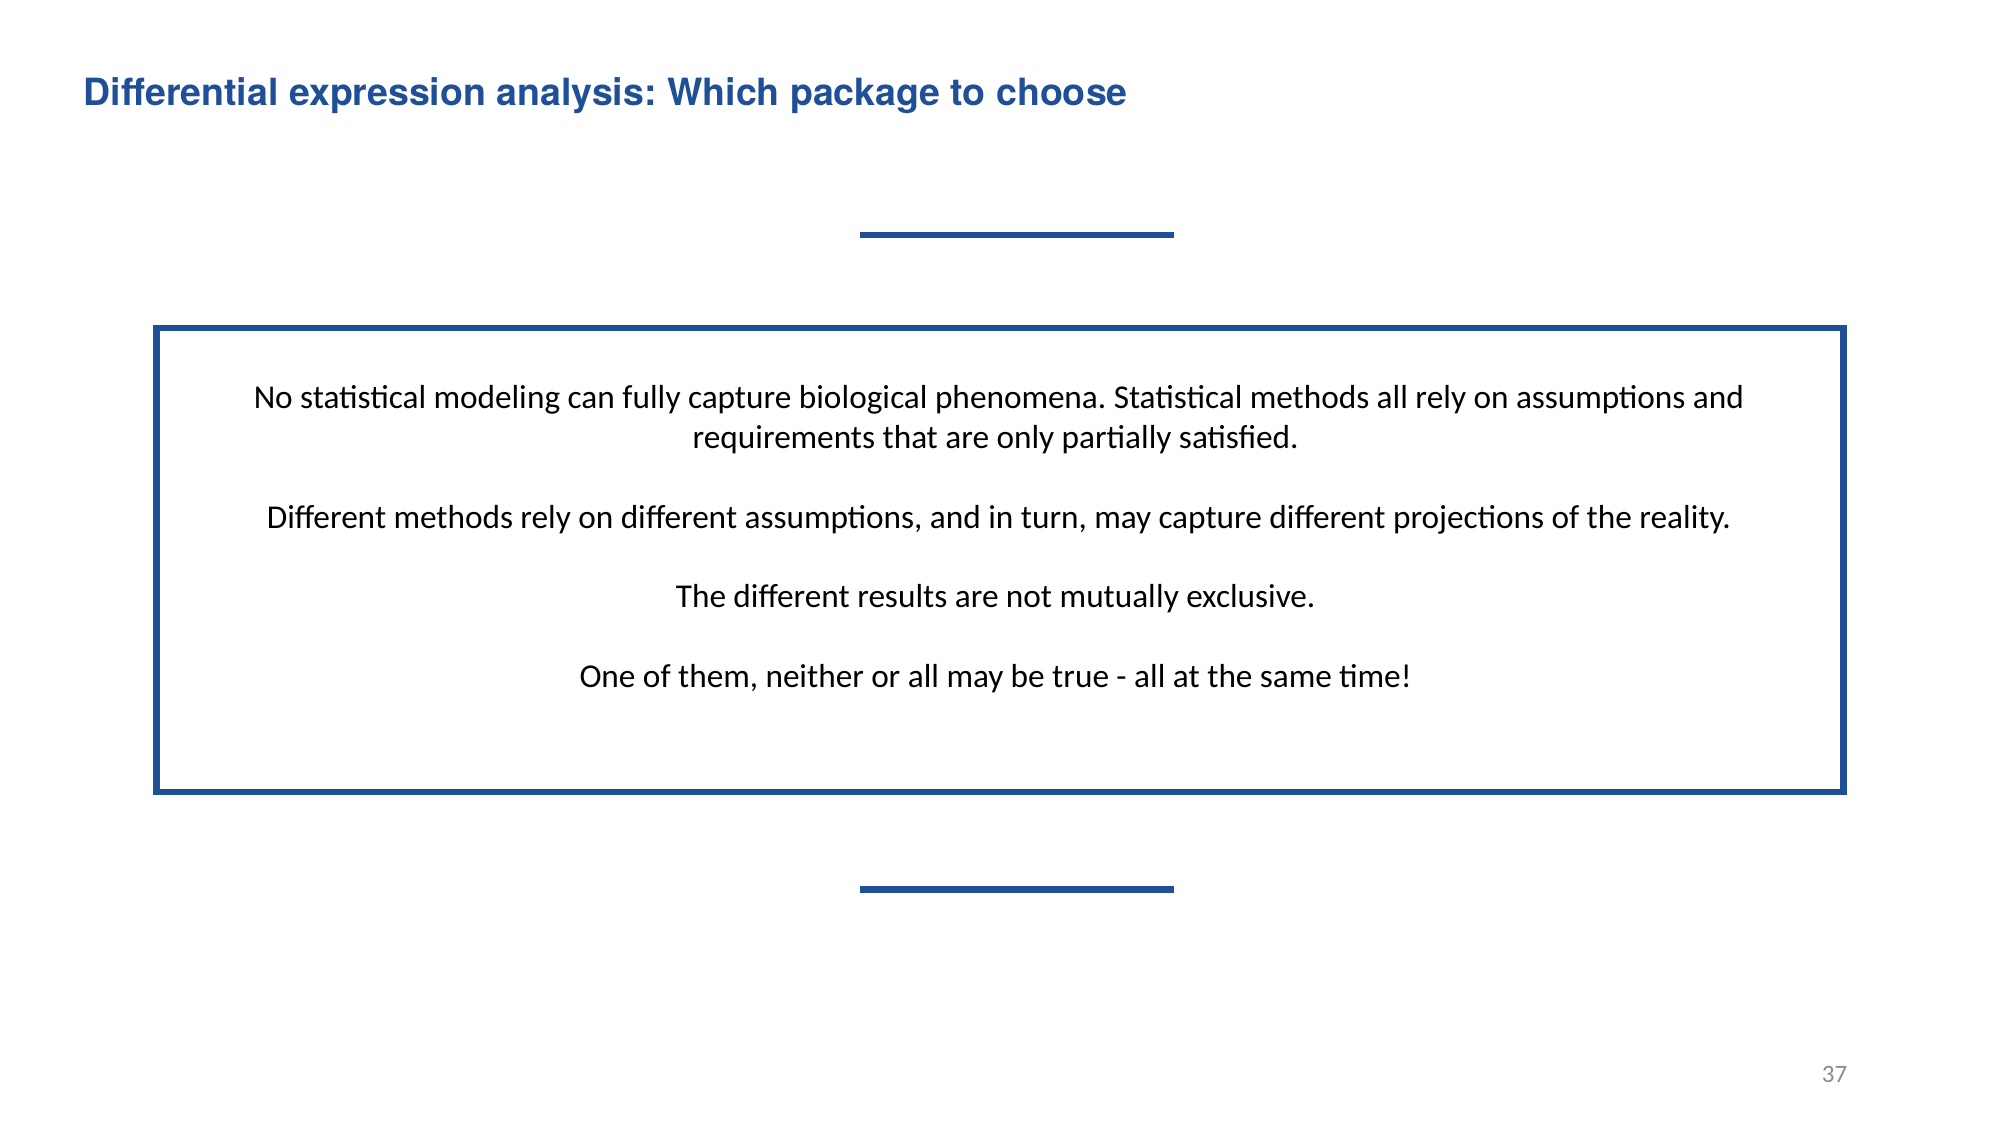

Differential expression analysis: Which package to choose

No statistical modeling can fully capture biological phenomena. Statistical methods all rely on assumptions and requirements that are only partially satisfied.

Different methods rely on different assumptions, and in turn, may capture different projections of the reality.

The different results are not mutually exclusive.

One of them, neither or all may be true - all at the same time!

37